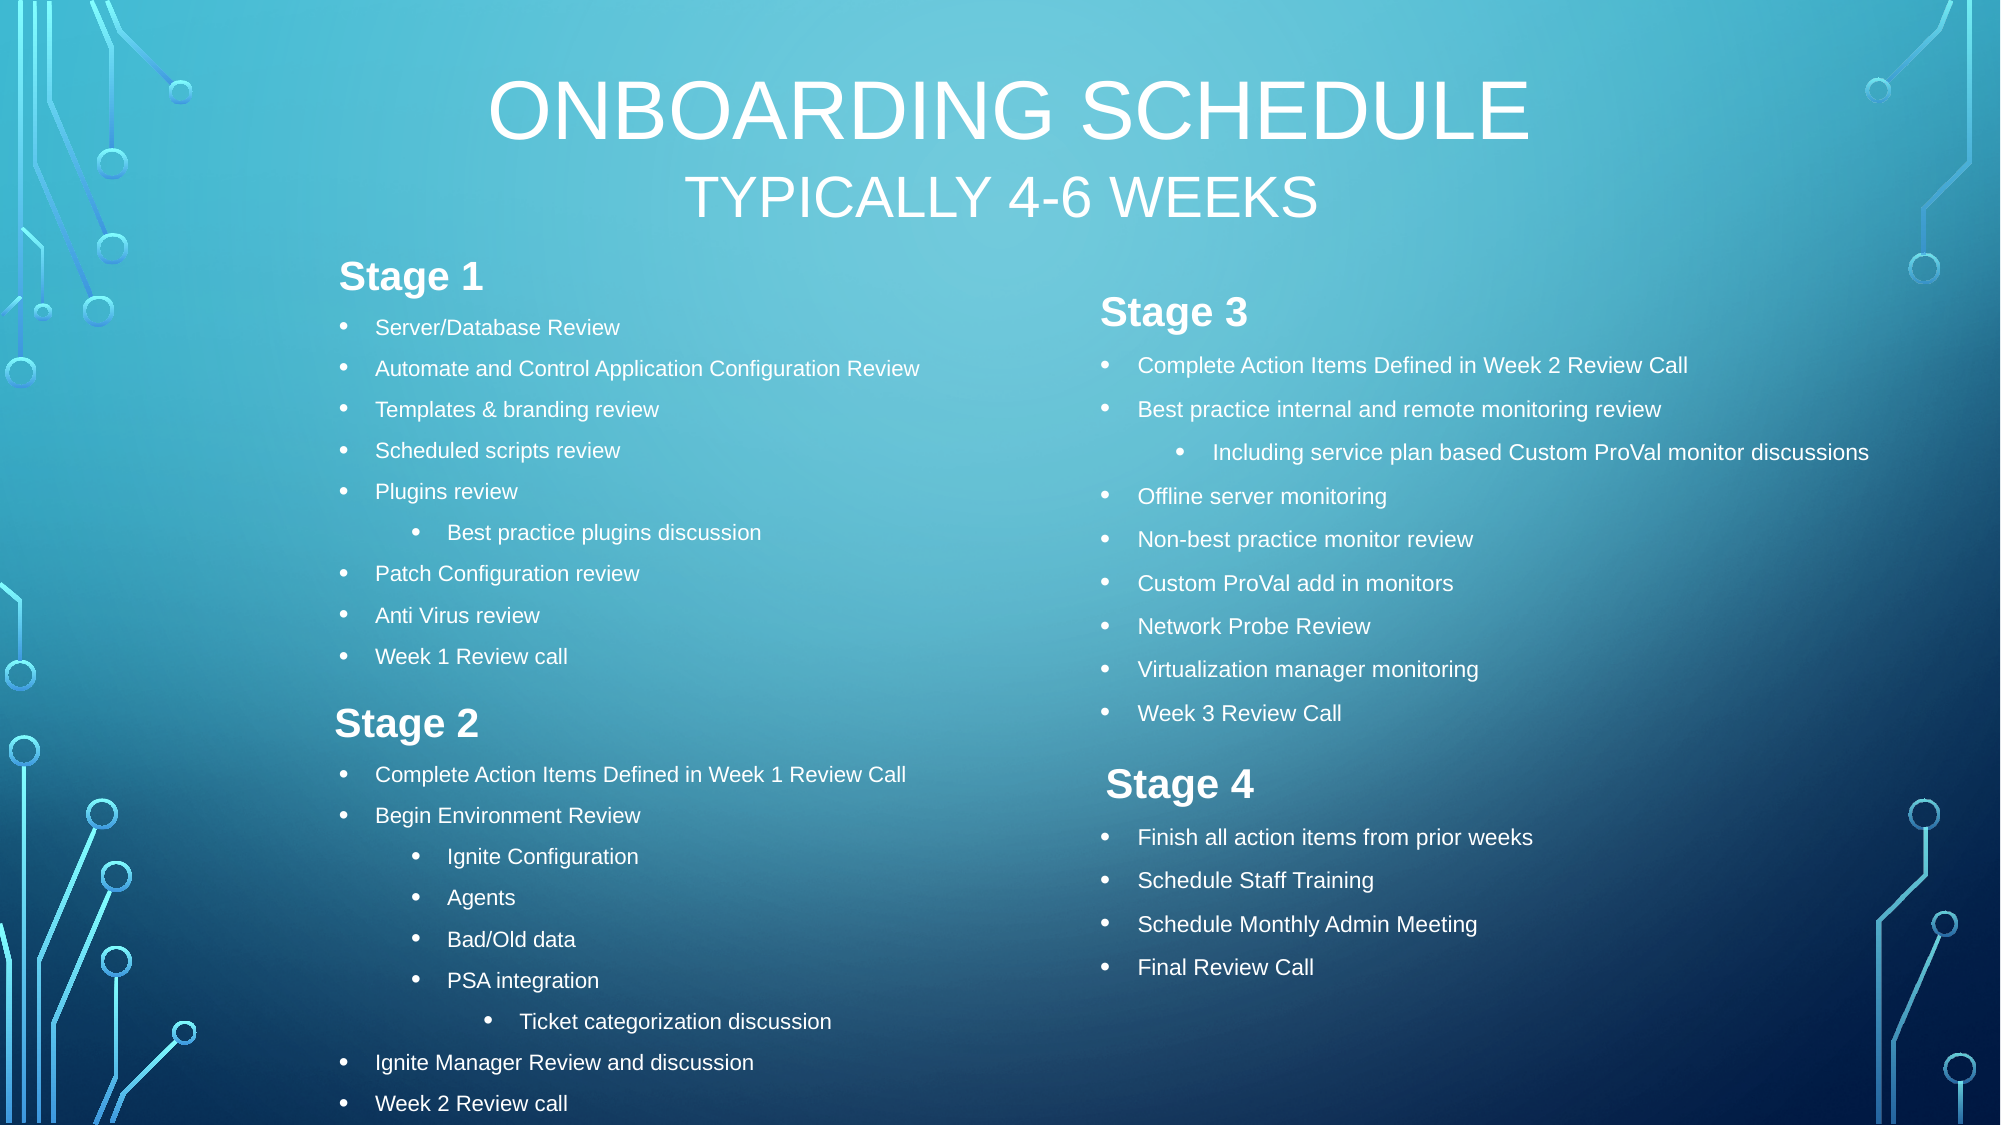

ONBOARDING SCHEDULE
TYPICALLY 4-6 WEEKS
Stage 1
Server/Database Review
Automate and Control Application Configuration Review
Templates & branding review
Scheduled scripts review
Plugins review
Best practice plugins discussion
Patch Configuration review
Anti Virus review
Week 1 Review call
      Stage 2
Complete Action Items Defined in Week 1 Review Call
Begin Environment Review
Ignite Configuration
Agents
Bad/Old data
PSA integration
Ticket categorization discussion
Ignite Manager Review and discussion
Week 2 Review call
Stage 3
Complete Action Items Defined in Week 2 Review Call
Best practice internal and remote monitoring review
Including service plan based Custom ProVal monitor discussions
Offline server monitoring
Non-best practice monitor review
Custom ProVal add in monitors
Network Probe Review
Virtualization manager monitoring
Week 3 Review Call
       Stage 4
Finish all action items from prior weeks
Schedule Staff Training
Schedule Monthly Admin Meeting
Final Review Call